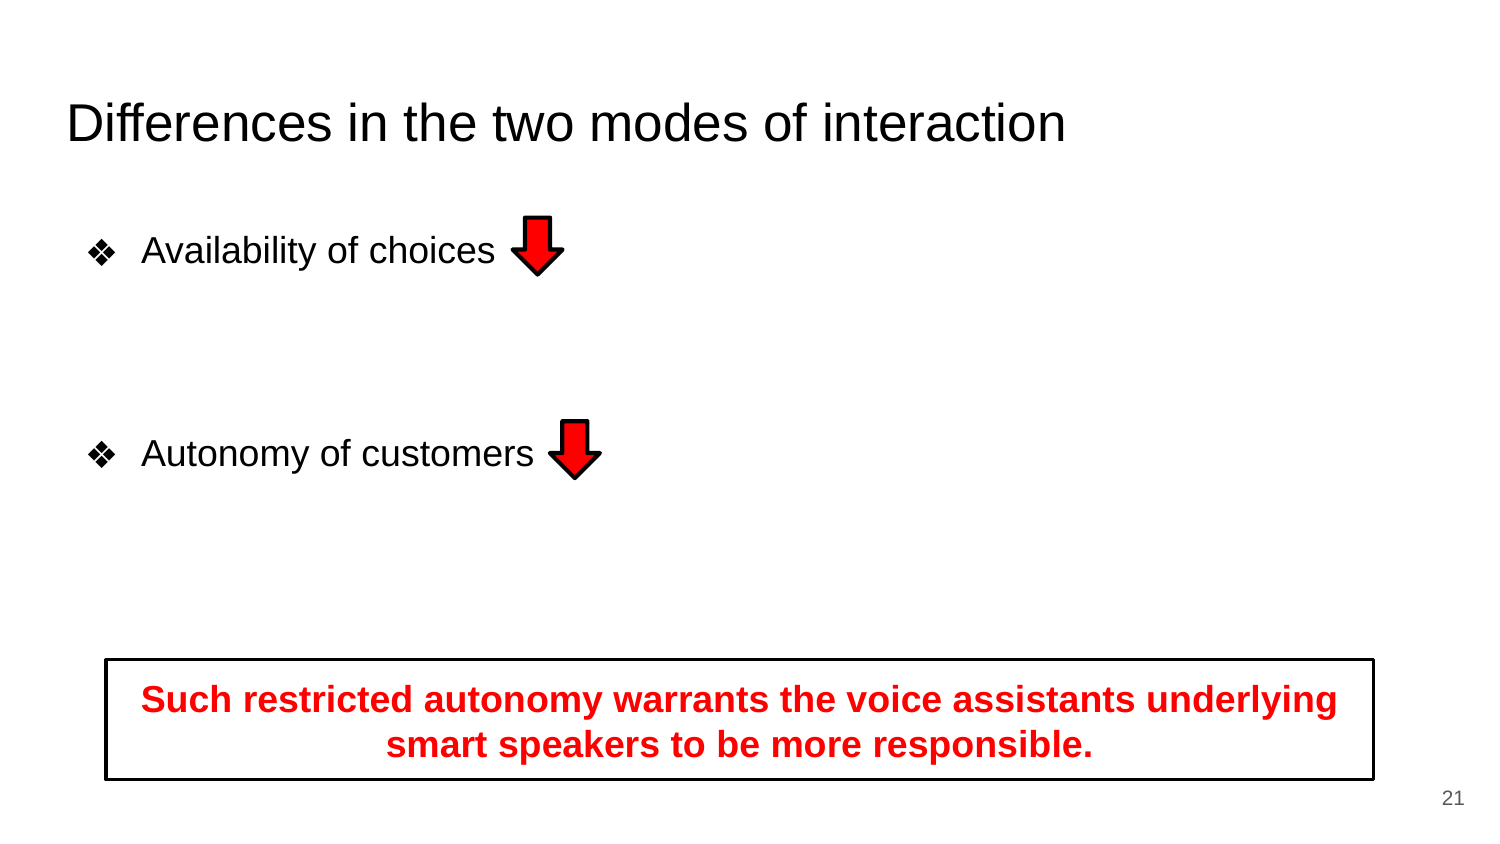

# Differences in the two modes of interaction
Availability of choices

Autonomy of customers

Such restricted autonomy warrants the voice assistants underlying smart speakers to be more responsible.
21